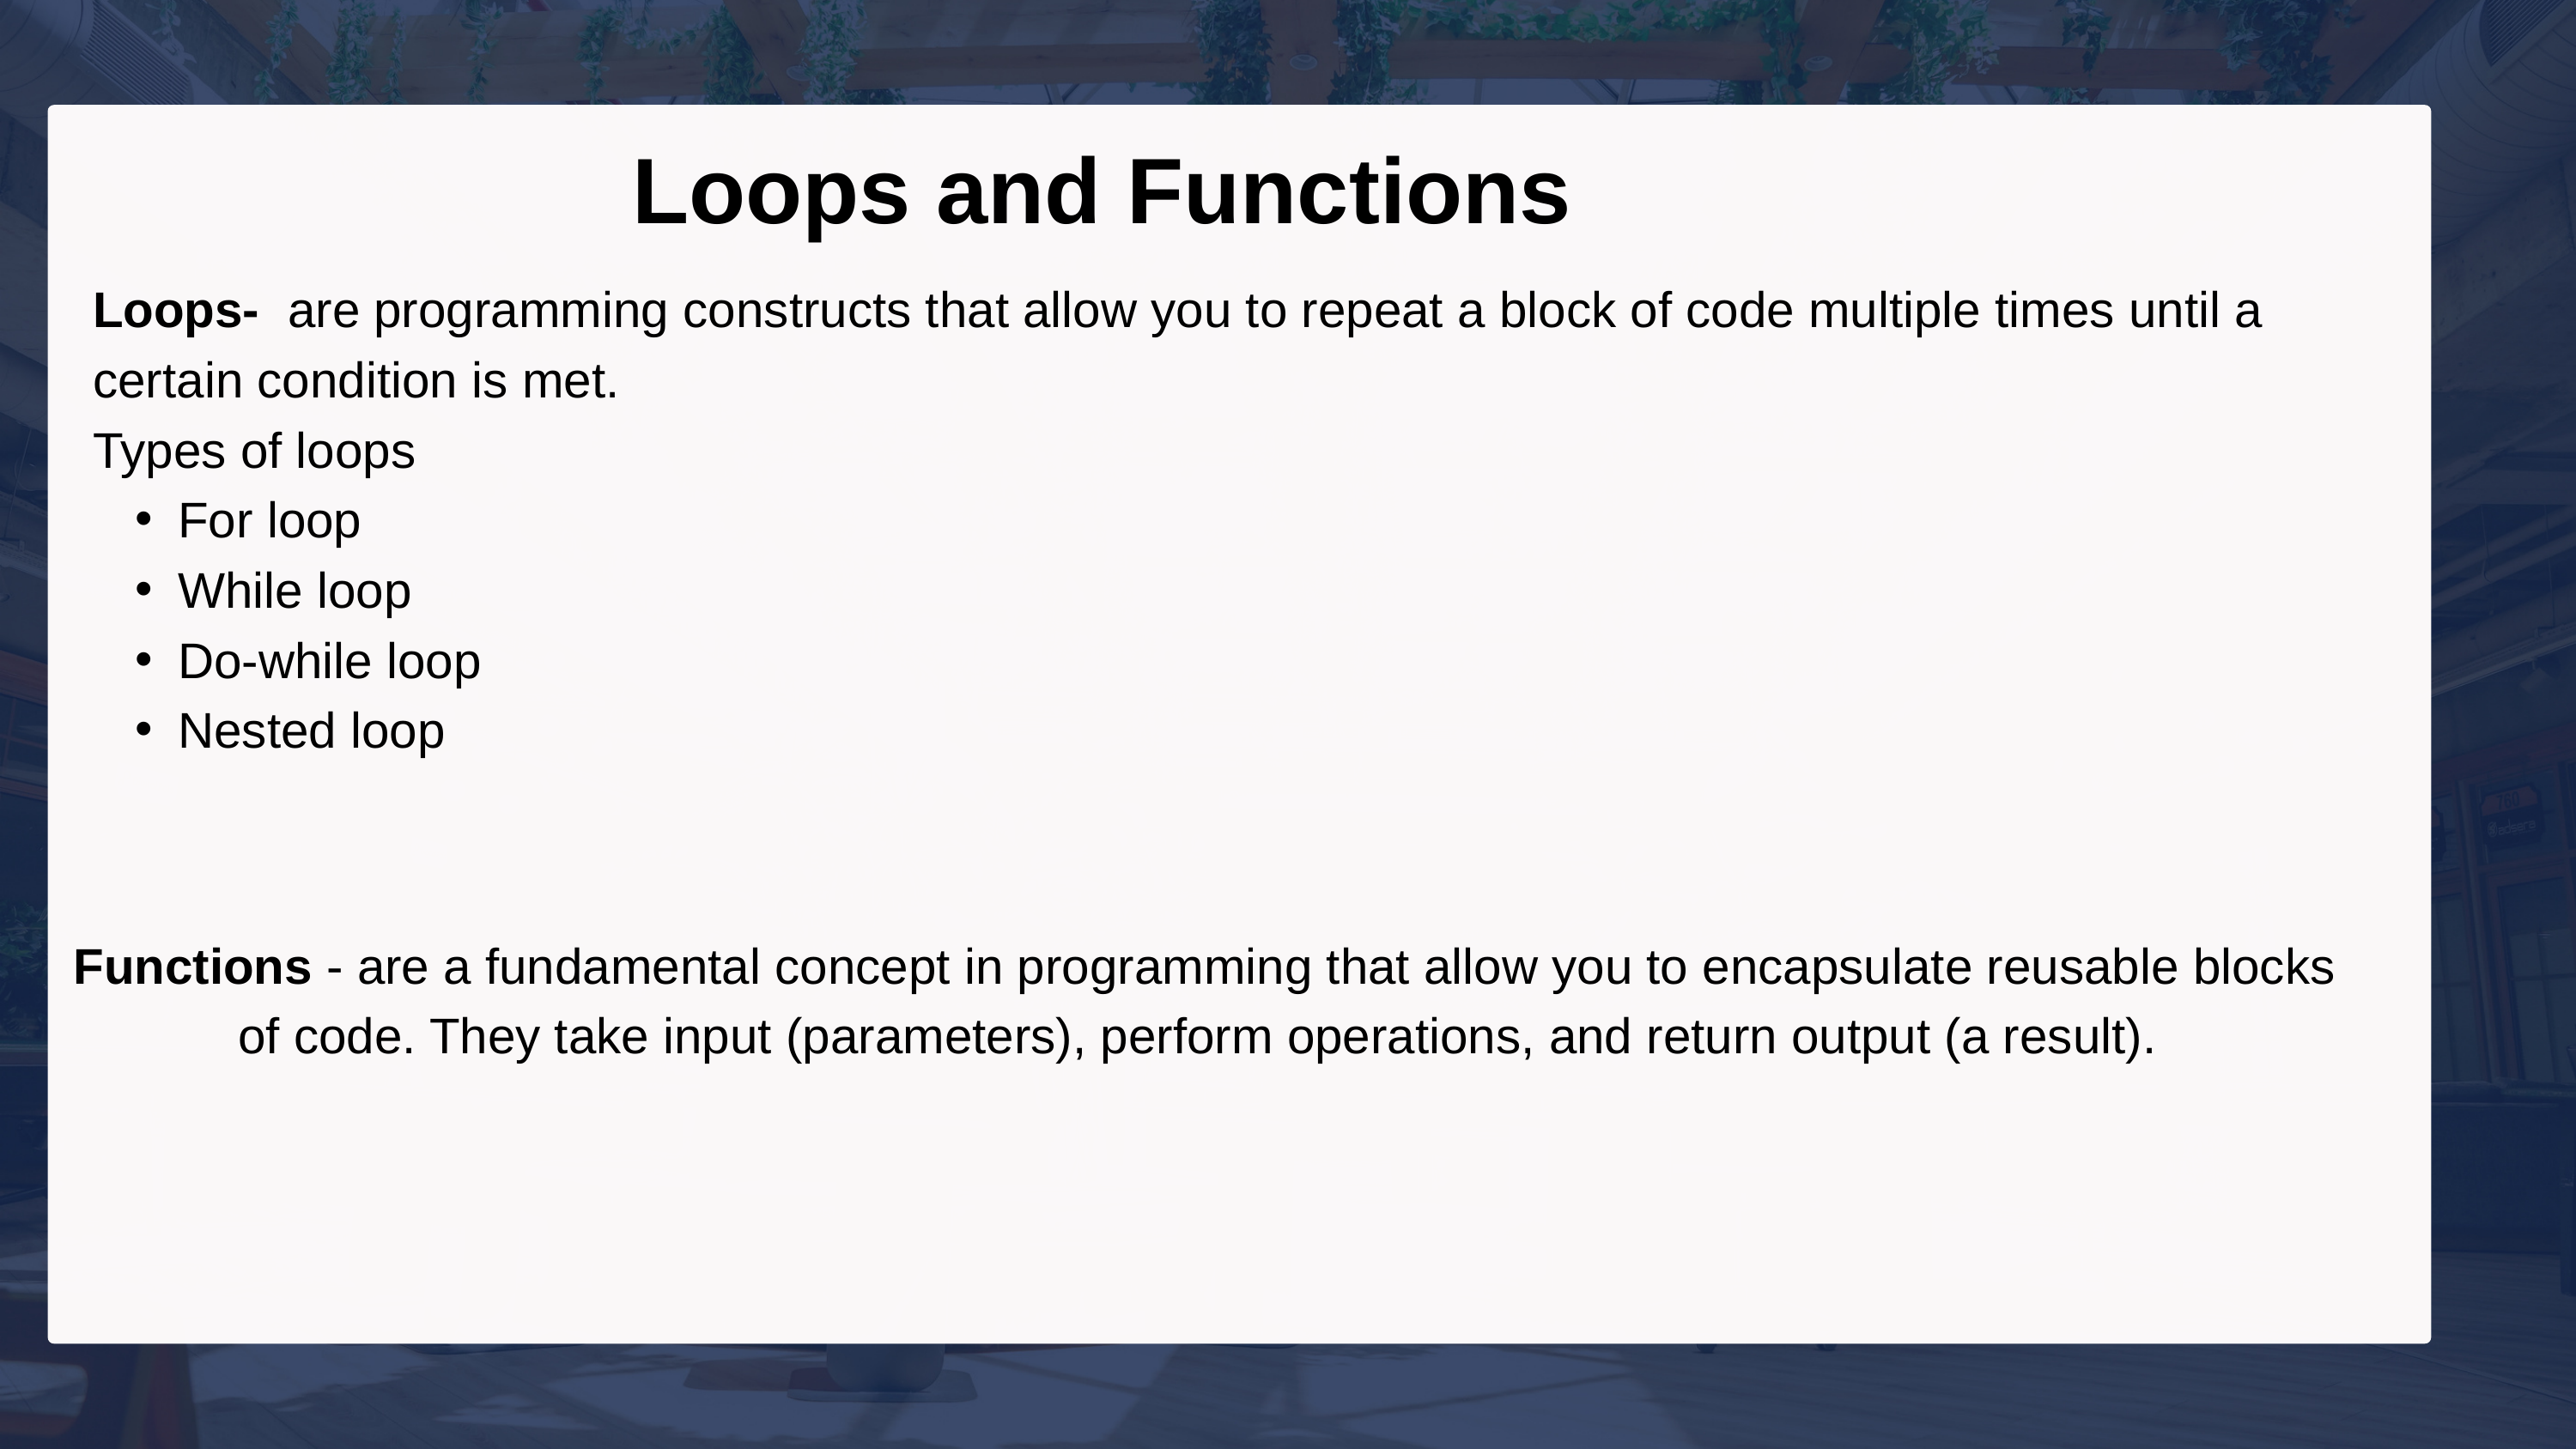

Loops and Functions
Loops-  are programming constructs that allow you to repeat a block of code multiple times until a certain condition is met.
Types of loops
For loop
While loop
Do-while loop
Nested loop

Functions - are a fundamental concept in programming that allow you to encapsulate reusable blocks of code. They take input (parameters), perform operations, and return output (a result).